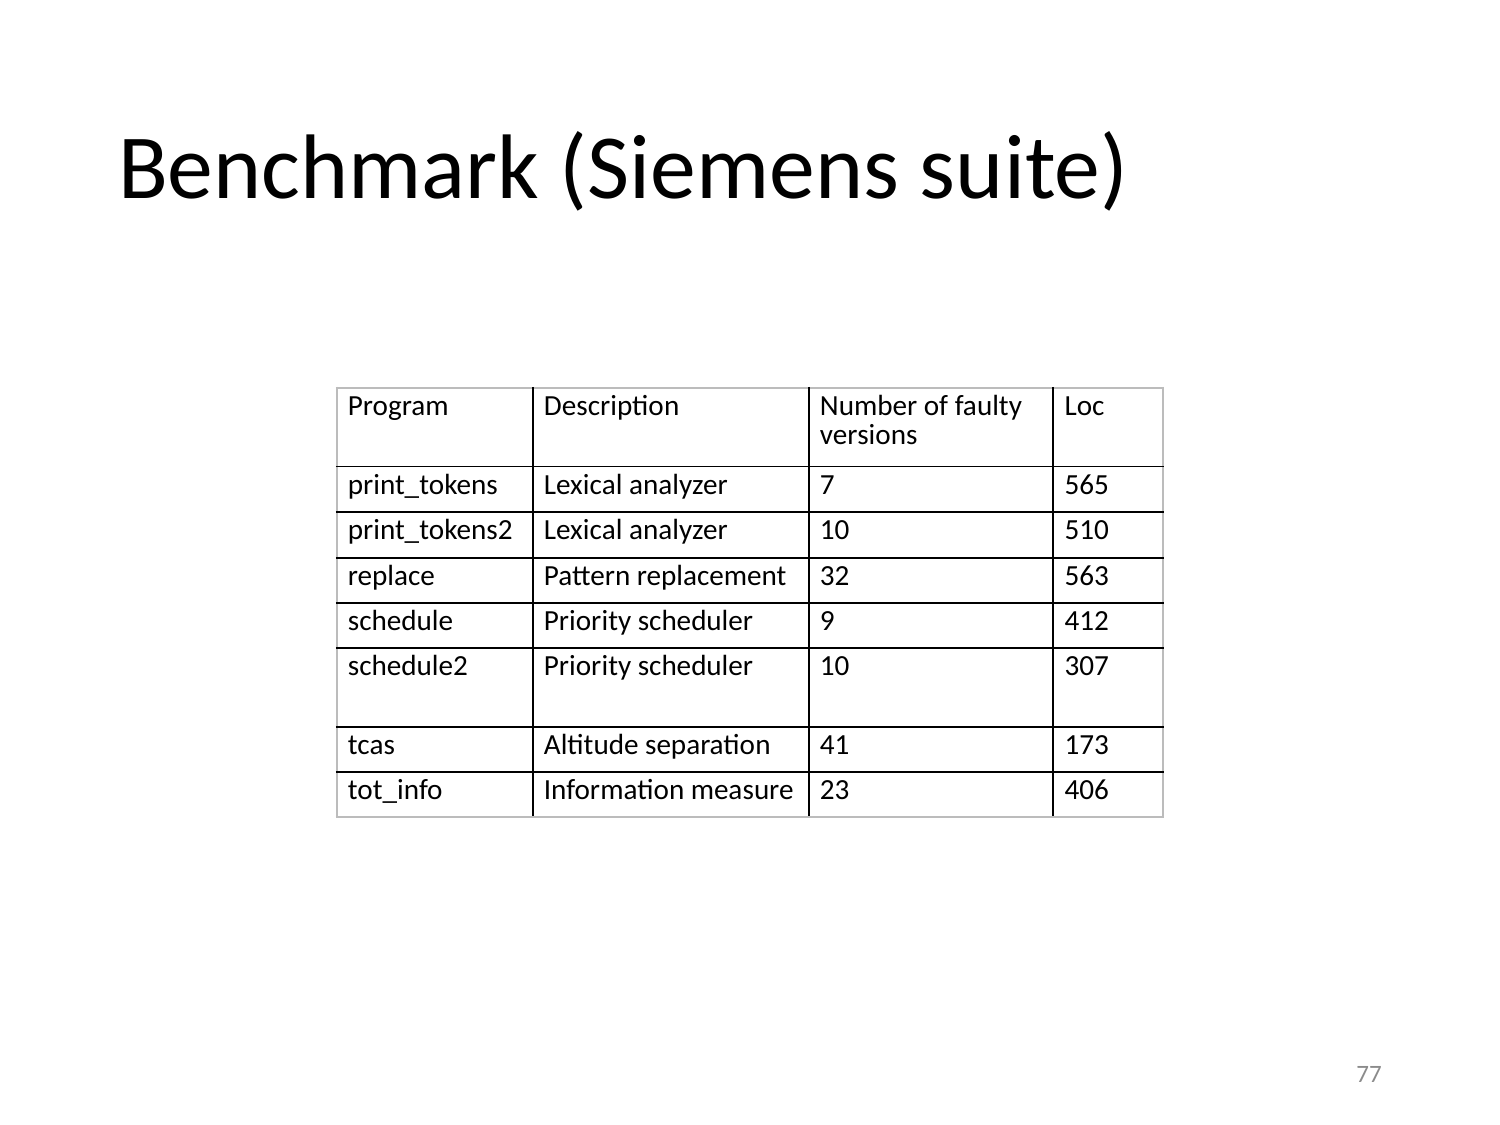

# Benchmark (Siemens suite)
| Program | Description | Number of faulty versions | Loc |
| --- | --- | --- | --- |
| print\_tokens | Lexical analyzer | 7 | 565 |
| print\_tokens2 | Lexical analyzer | 10 | 510 |
| replace | Pattern replacement | 32 | 563 |
| schedule | Priority scheduler | 9 | 412 |
| schedule2 | Priority scheduler | 10 | 307 |
| tcas | Altitude separation | 41 | 173 |
| tot\_info | Information measure | 23 | 406 |
77